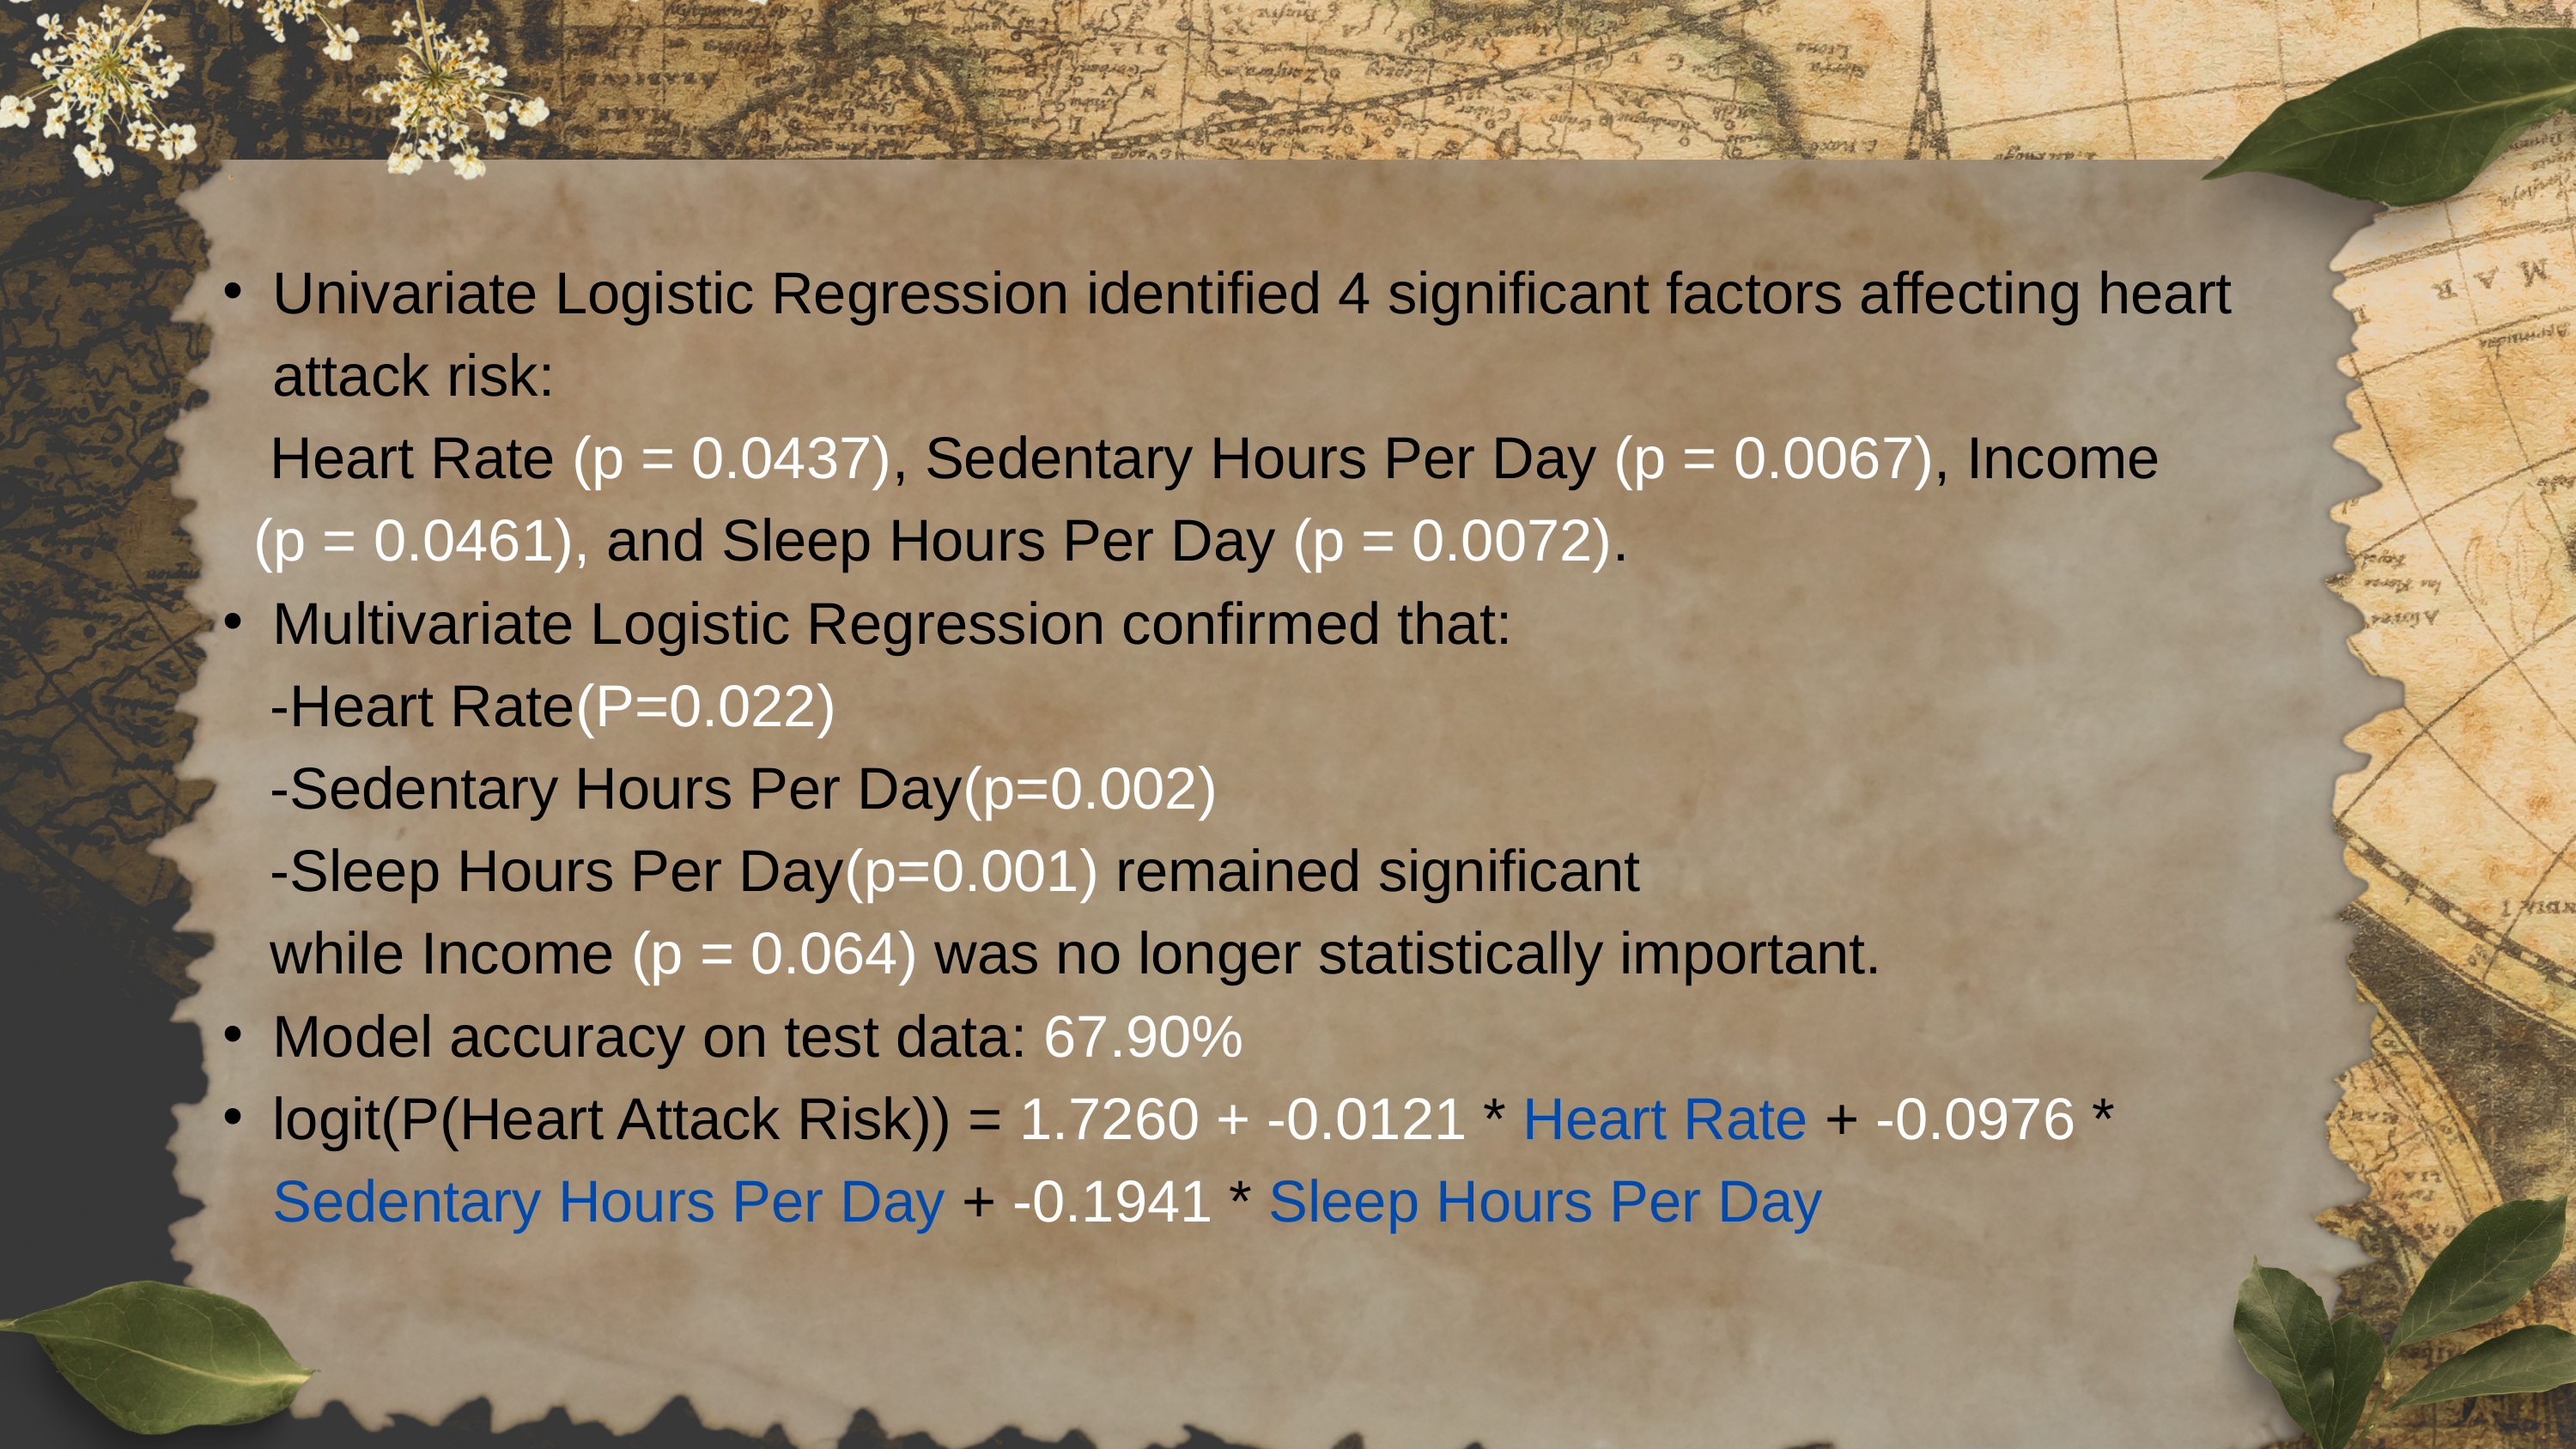

Univariate Logistic Regression identified 4 significant factors affecting heart attack risk:
      Heart Rate (p = 0.0437), Sedentary Hours Per Day (p = 0.0067), Income
     (p = 0.0461), and Sleep Hours Per Day (p = 0.0072).
Multivariate Logistic Regression confirmed that:
      -Heart Rate(P=0.022)
      -Sedentary Hours Per Day(p=0.002)
      -Sleep Hours Per Day(p=0.001) remained significant
      while Income (p = 0.064) was no longer statistically important.
Model accuracy on test data: 67.90%
logit(P(Heart Attack Risk)) = 1.7260 + -0.0121 * Heart Rate + -0.0976 * Sedentary Hours Per Day + -0.1941 * Sleep Hours Per Day